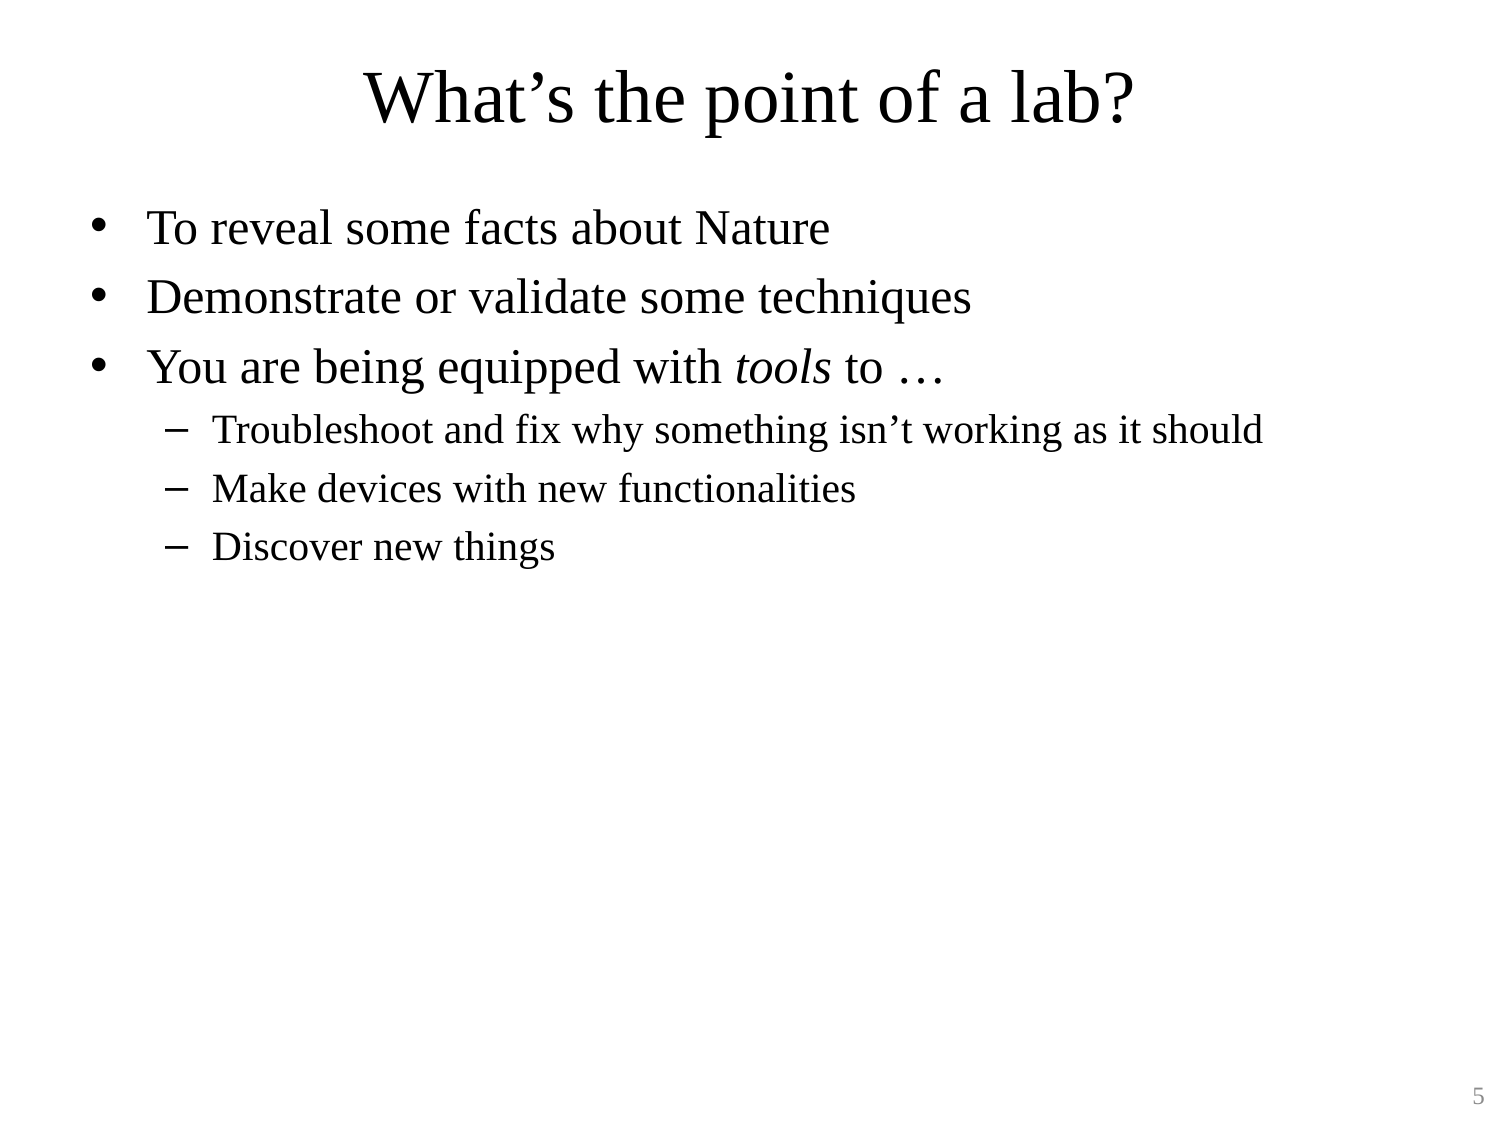

# What’s the point of a lab?
To reveal some facts about Nature
Demonstrate or validate some techniques
You are being equipped with tools to …
Troubleshoot and fix why something isn’t working as it should
Make devices with new functionalities
Discover new things
5